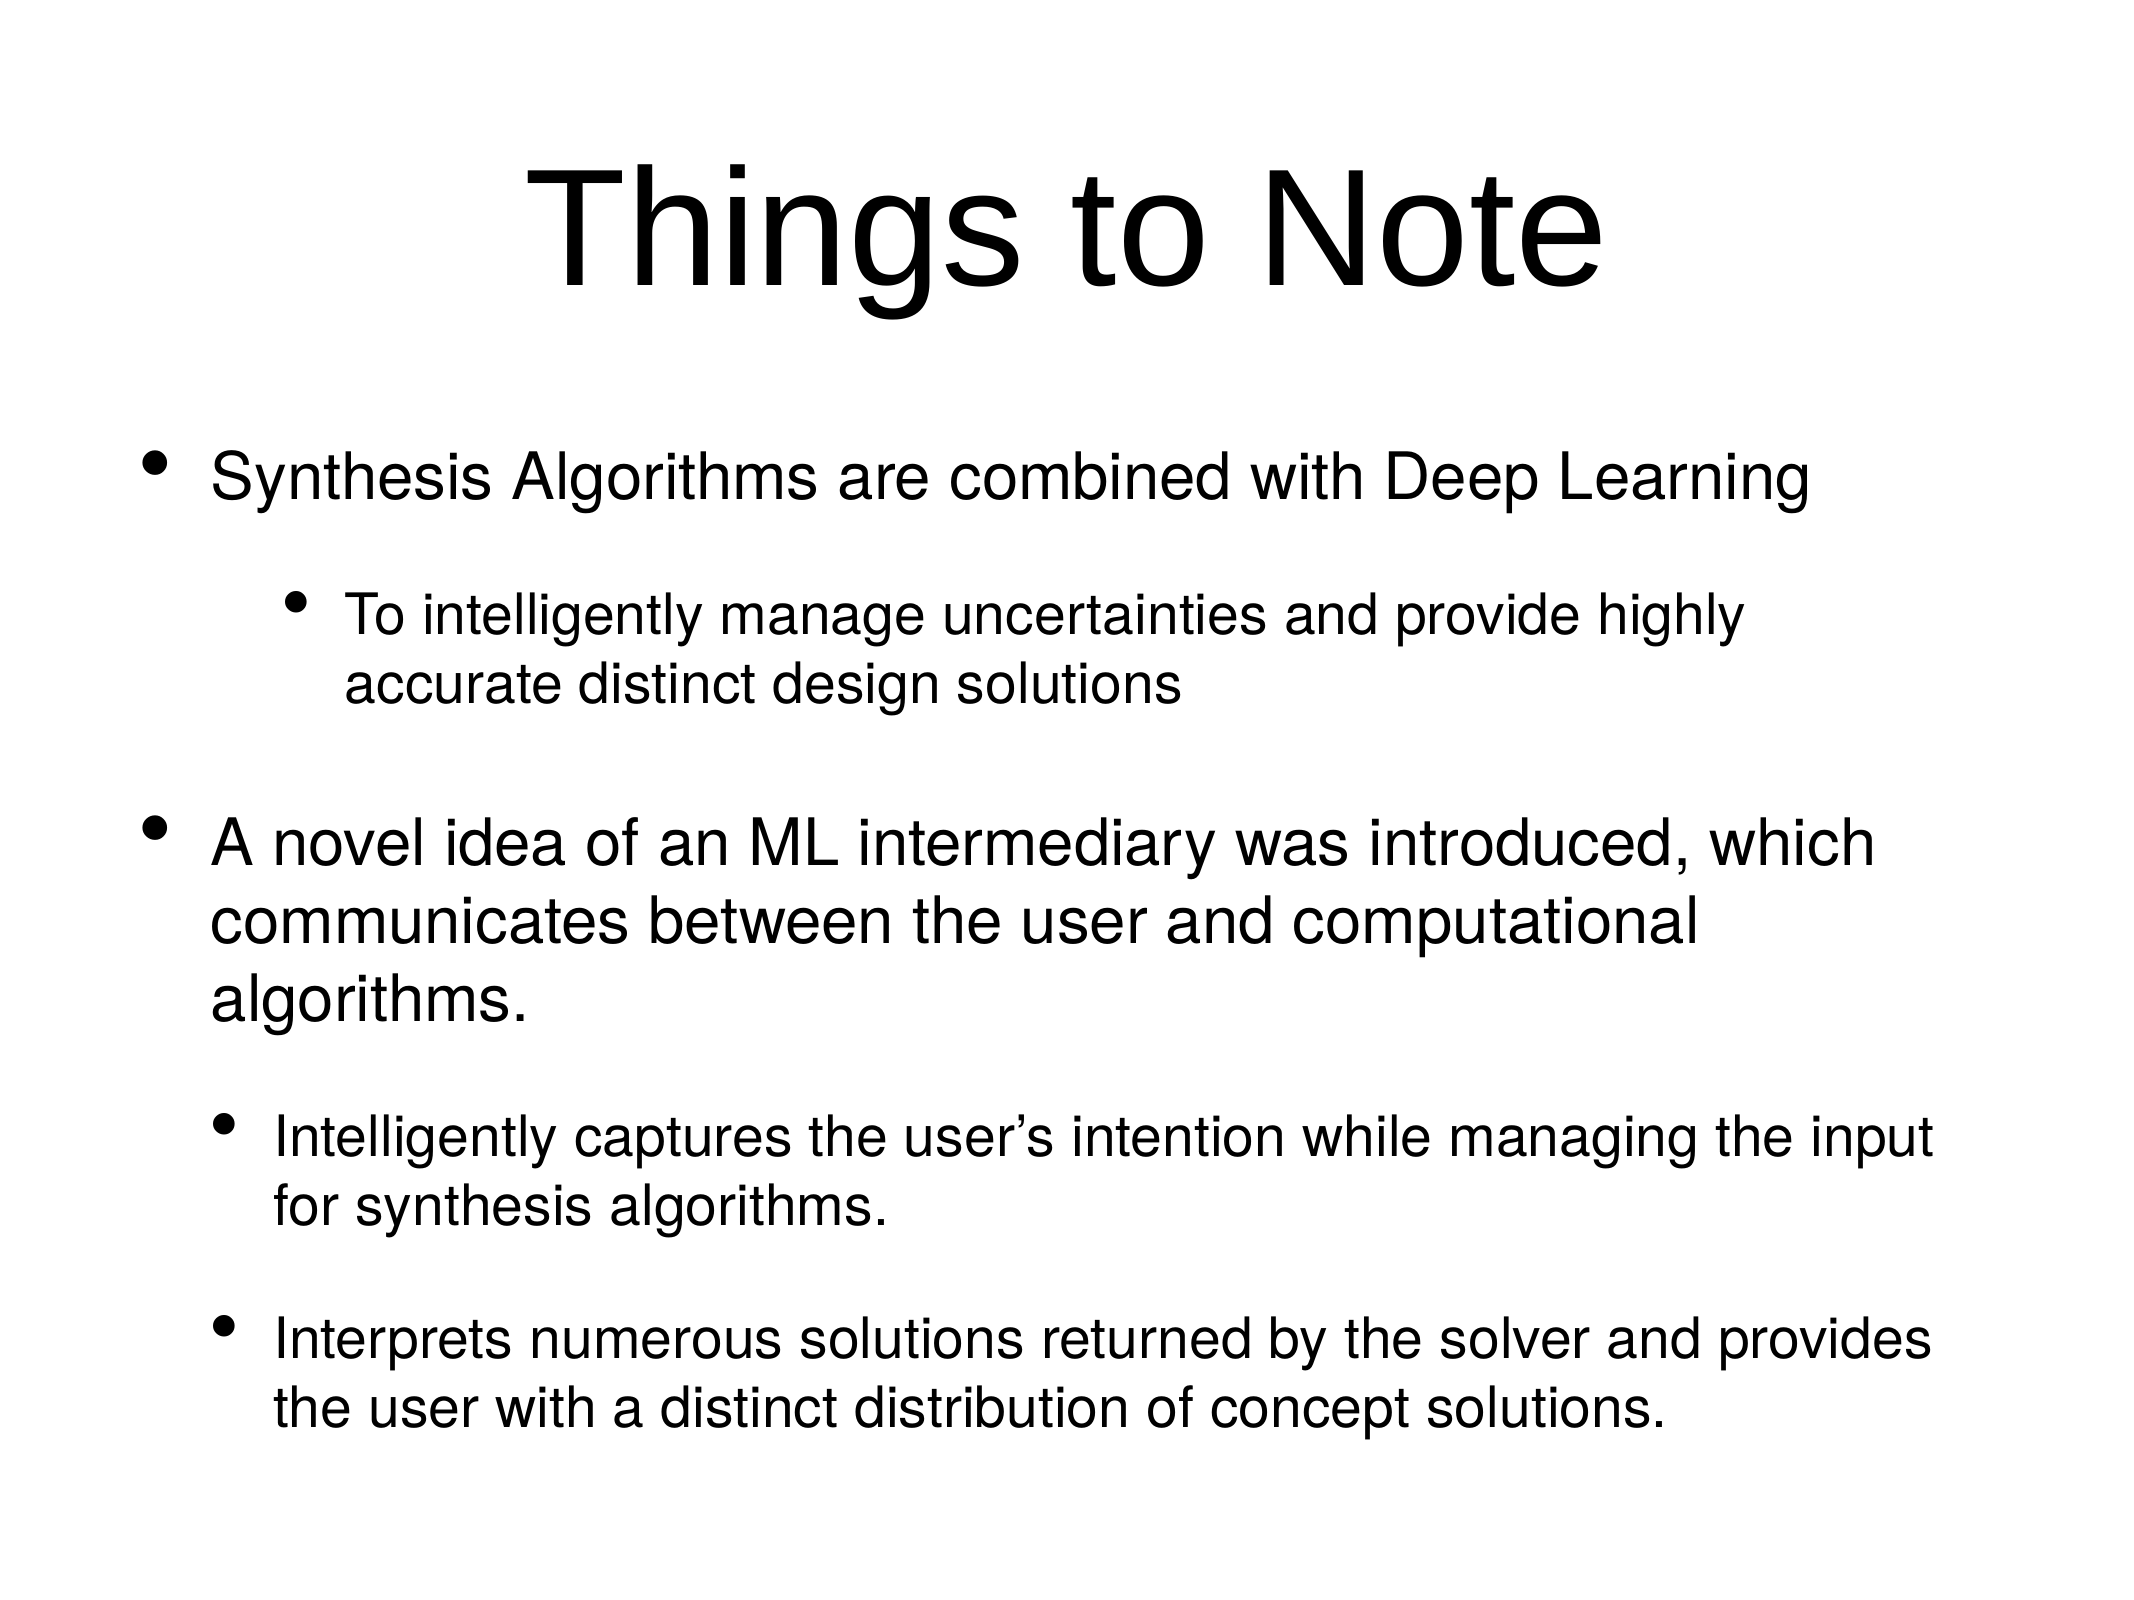

# Things to Note
Synthesis Algorithms are combined with Deep Learning
To intelligently manage uncertainties and provide highly accurate distinct design solutions
A novel idea of an ML intermediary was introduced, which communicates between the user and computational algorithms.
Intelligently captures the user’s intention while managing the input for synthesis algorithms.
Interprets numerous solutions returned by the solver and provides the user with a distinct distribution of concept solutions.